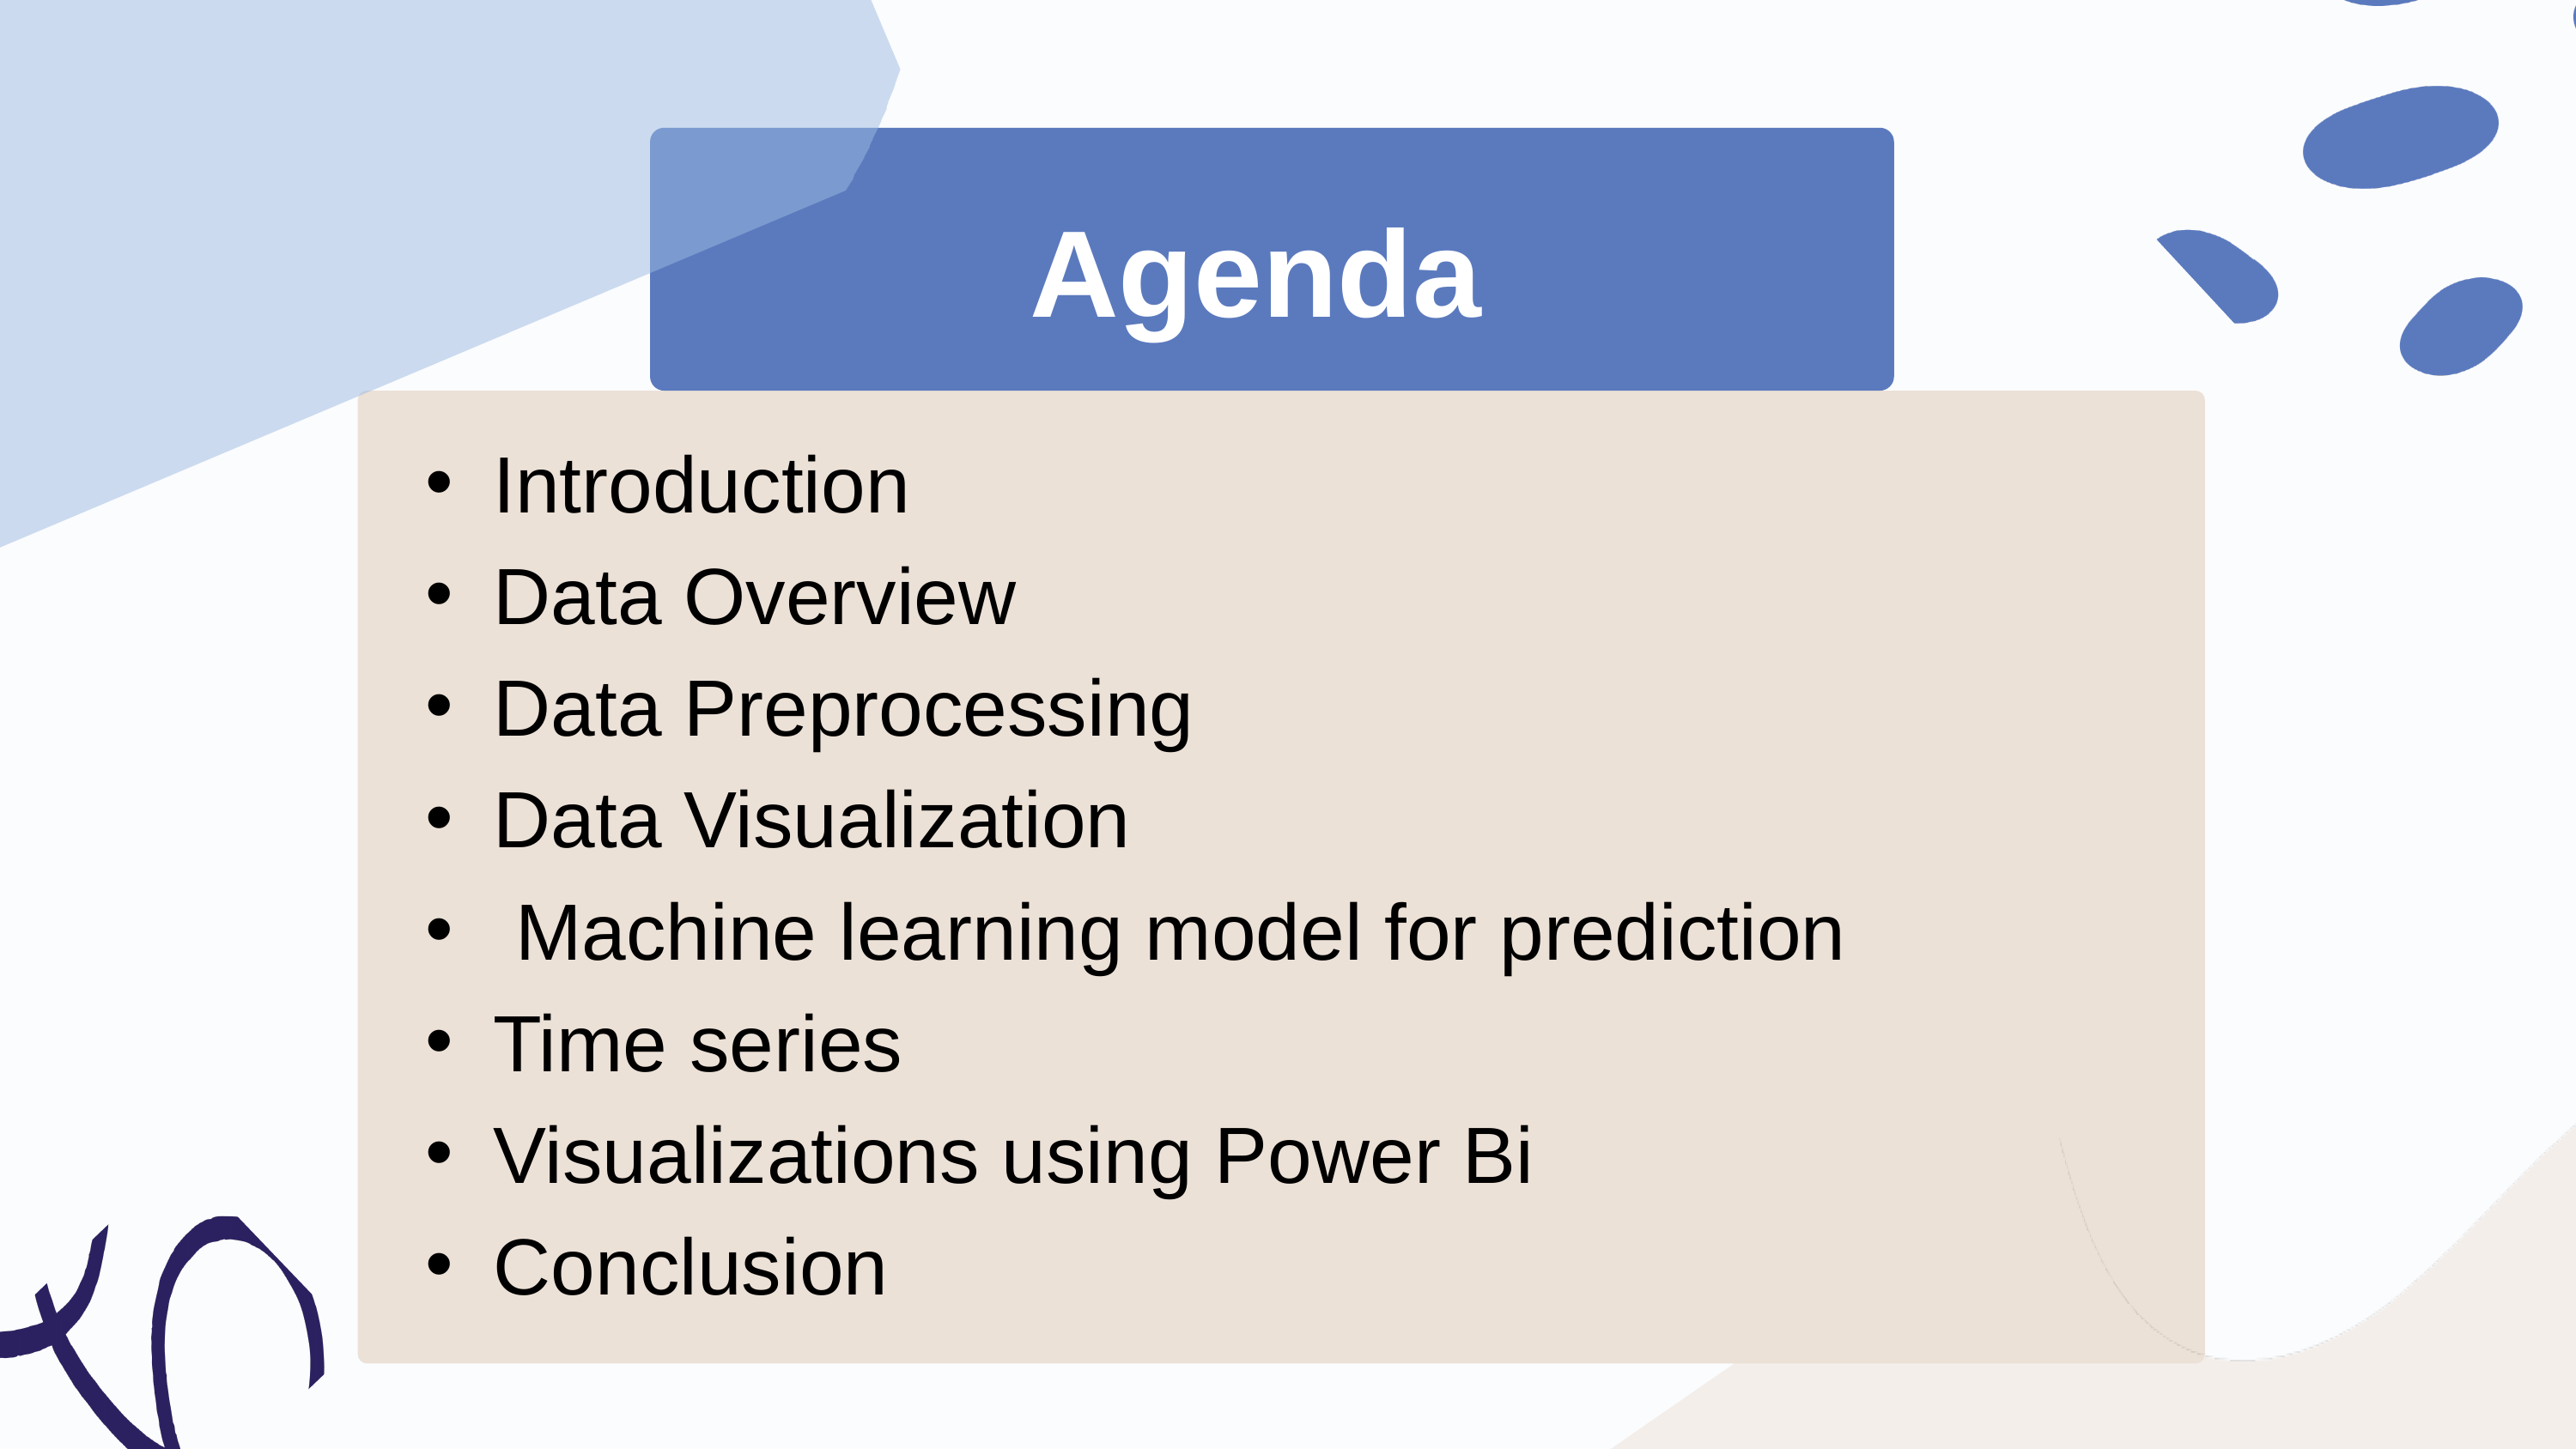

Agenda

Introduction
Data Overview
Data Preprocessing
Data Visualization
 Machine learning model for prediction
Time series
Visualizations using Power Bi
Conclusion